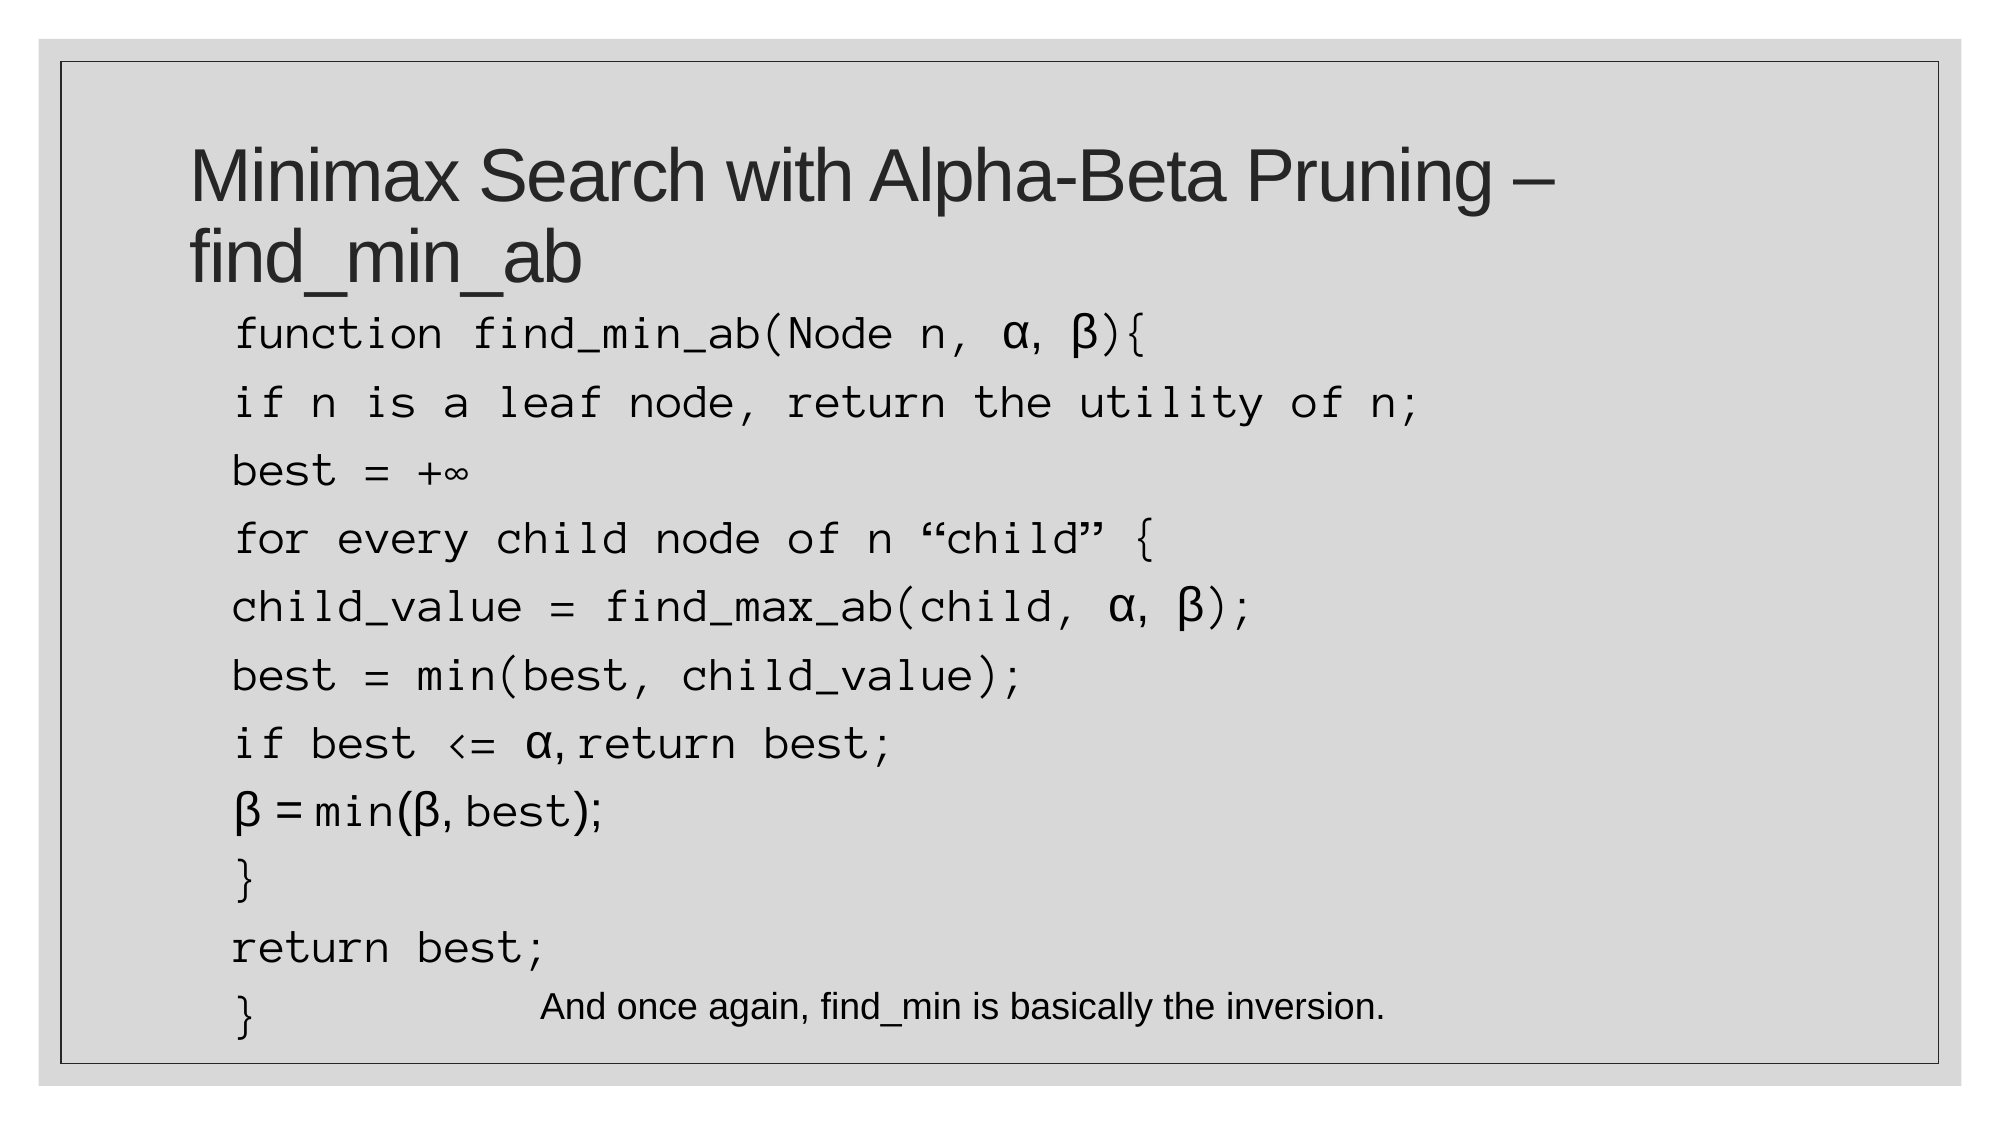

# Minimax Search with Alpha-Beta Pruning – find_min_ab
function find_min_ab(Node n, α,  β){
	if n is a leaf node, return the utility of n;
	best = +∞
	for every child node of n “child” {
		child_value = find_max_ab(child, α,  β);
		best = min(best, child_value);
		if best <= α, return best;
		β = min(β, best);
	}
	return best;
}

And once again, find_min is basically the inversion.